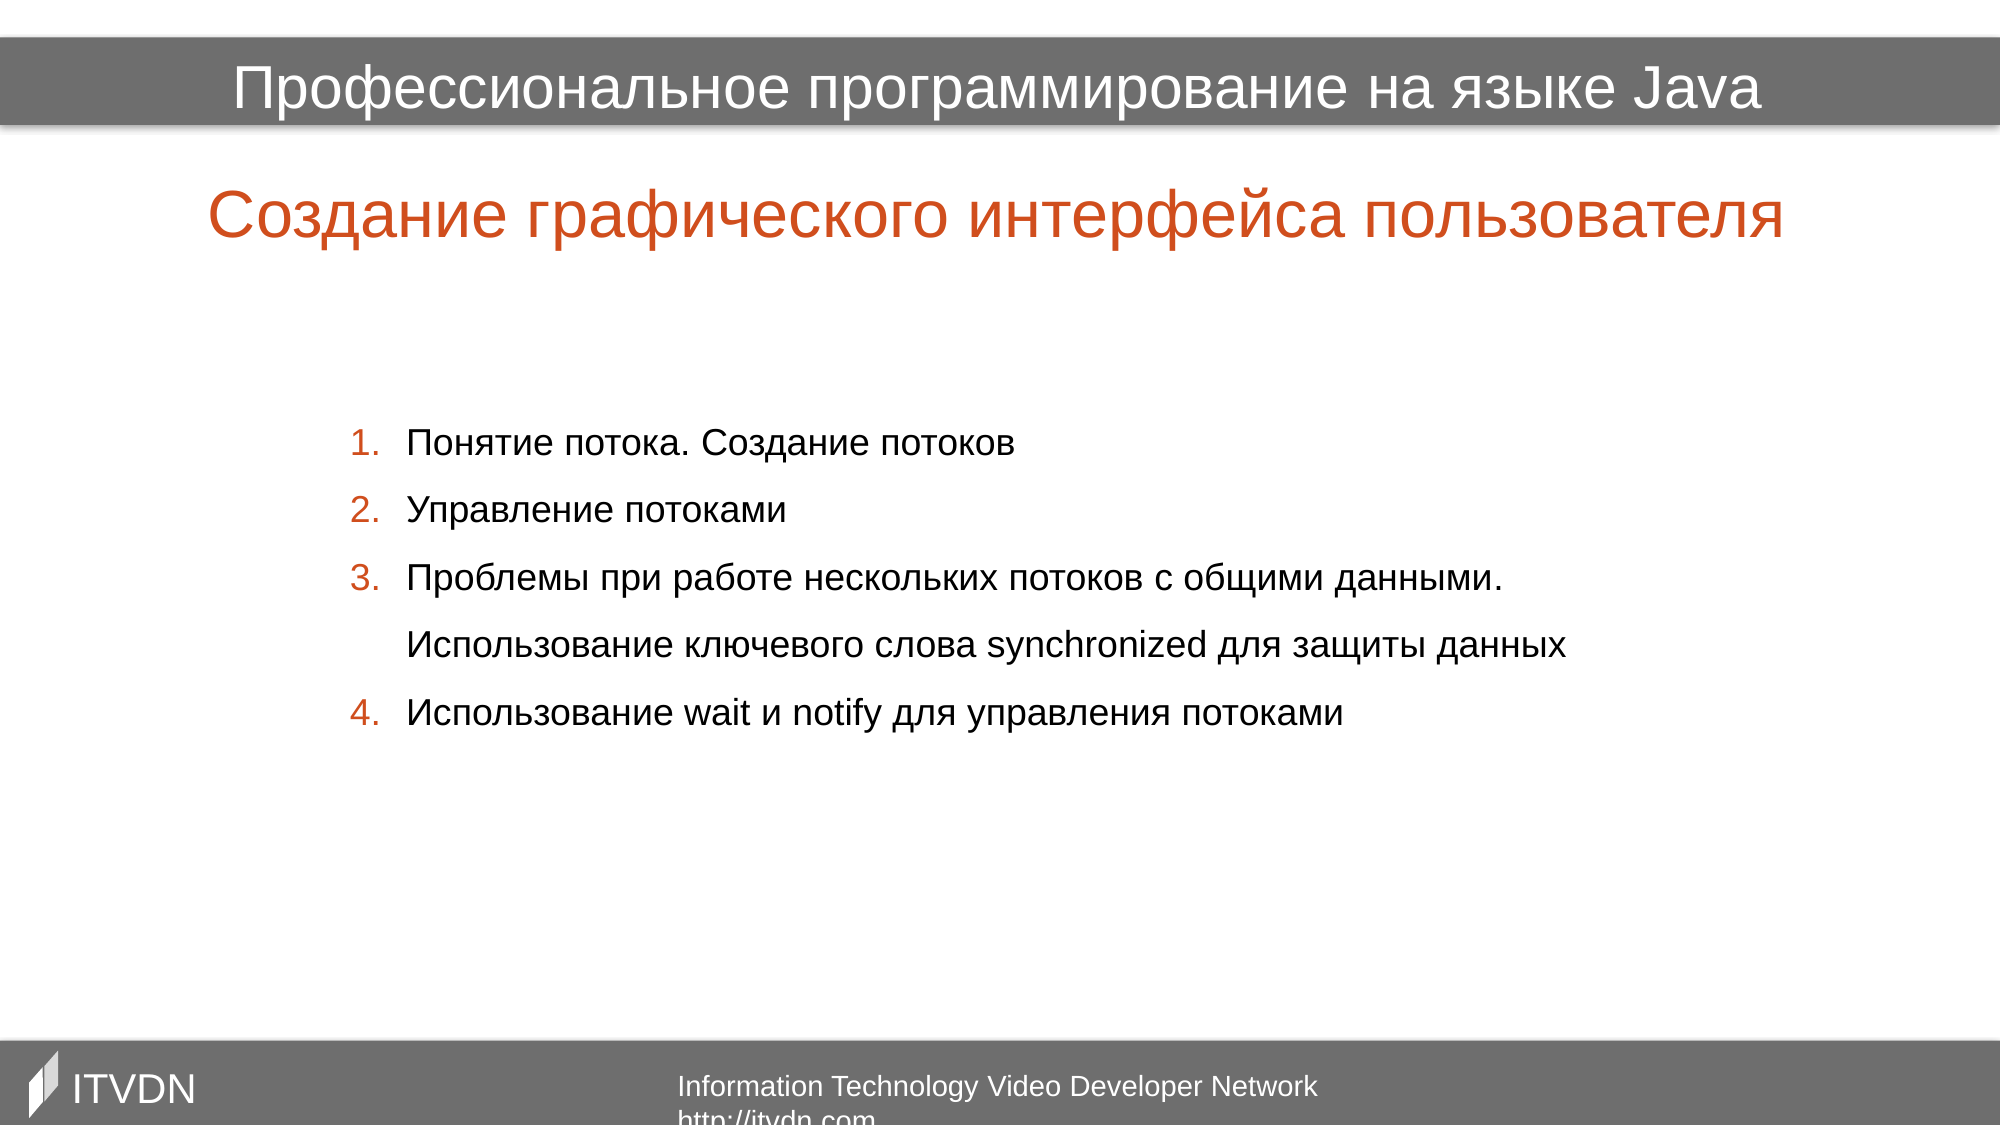

Профессиональное программирование на языке Java
Создание графического интерфейса пользователя
Понятие потока. Создание потоков
Управление потоками
Проблемы при работе нескольких потоков с общими данными.
Использование ключевого слова synchronized для защиты данных
Использование wait и notify для управления потоками

ITVDN
Information Technology Video Developer Network                                                       http://itvdn.com